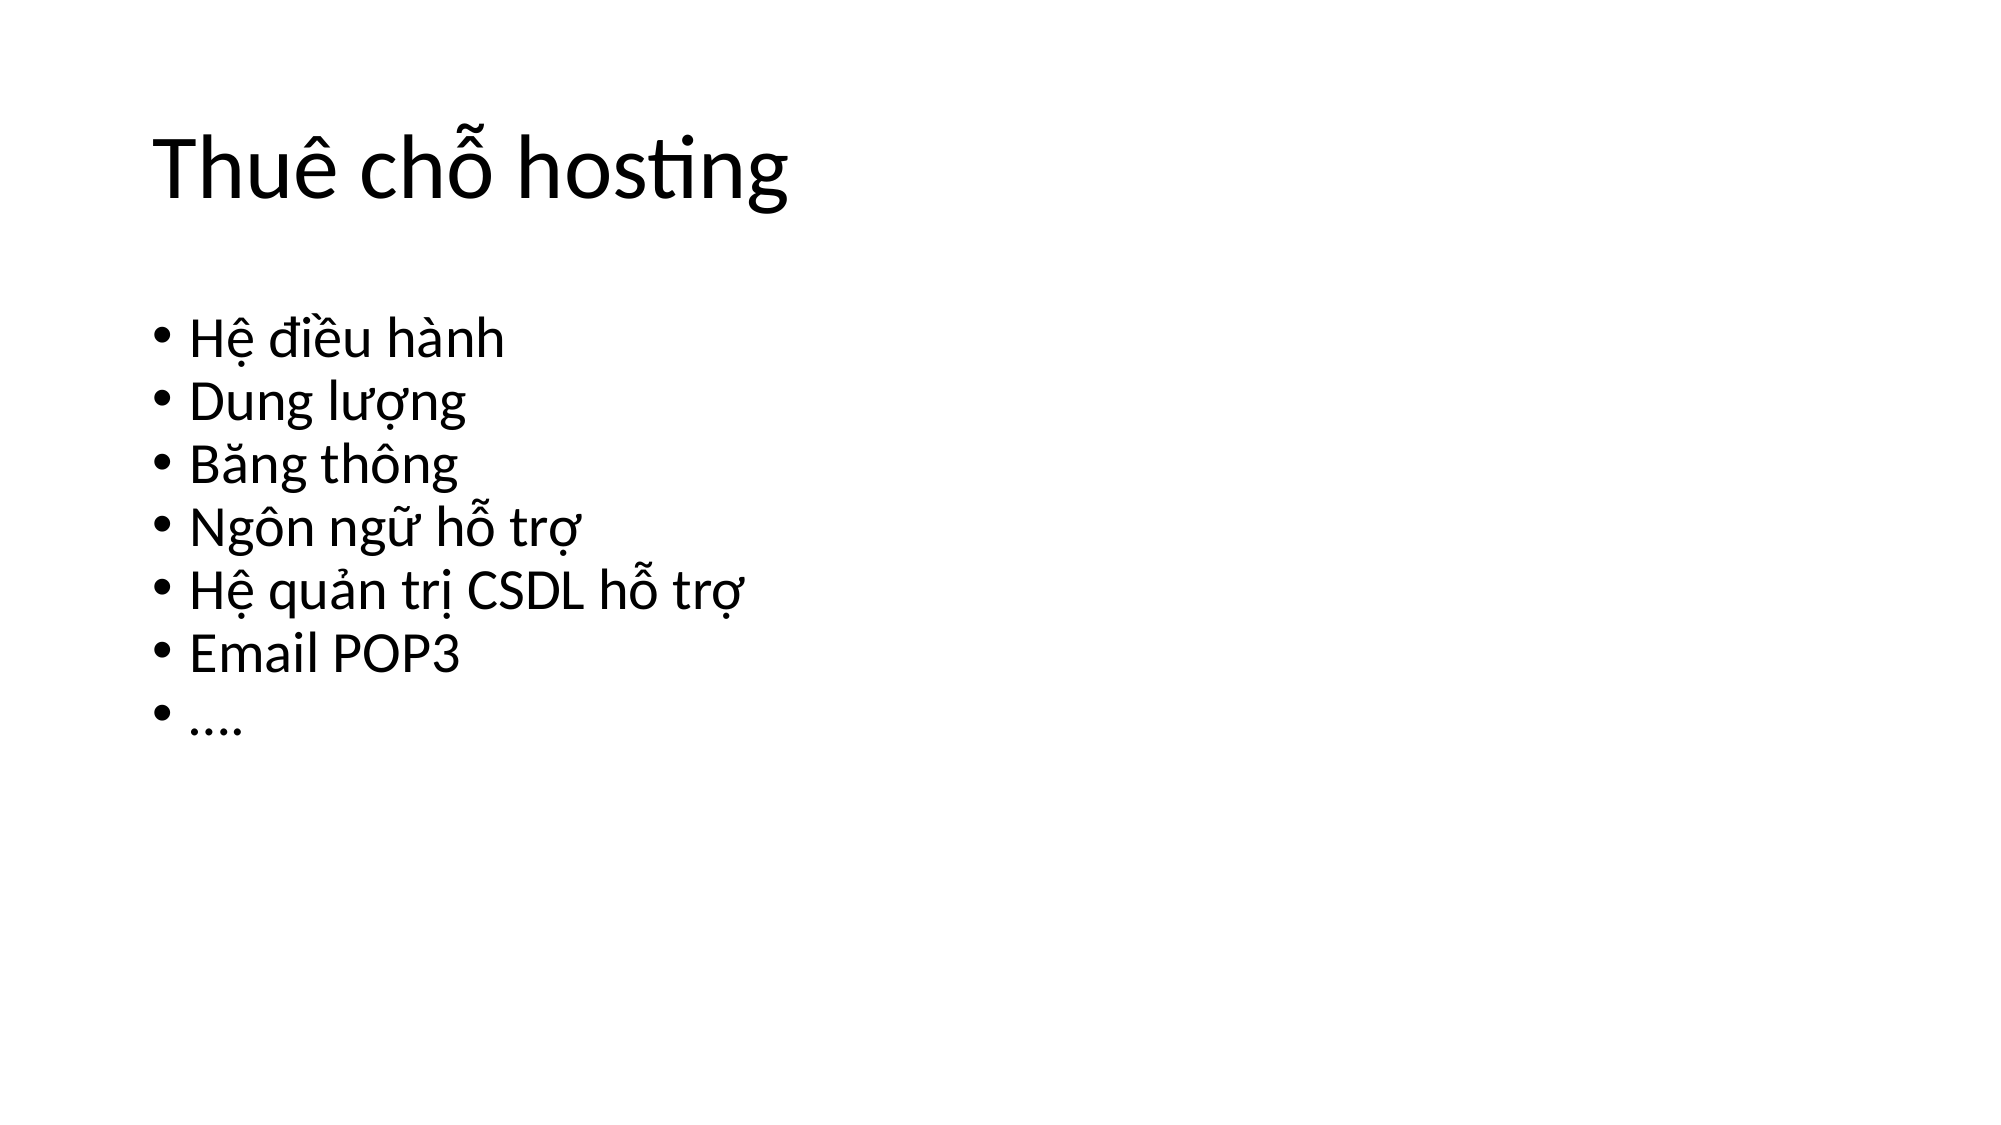

# Thuê chỗ hosting
Hệ điều hành
Dung lượng
Băng thông
Ngôn ngữ hỗ trợ
Hệ quản trị CSDL hỗ trợ
Email POP3
….